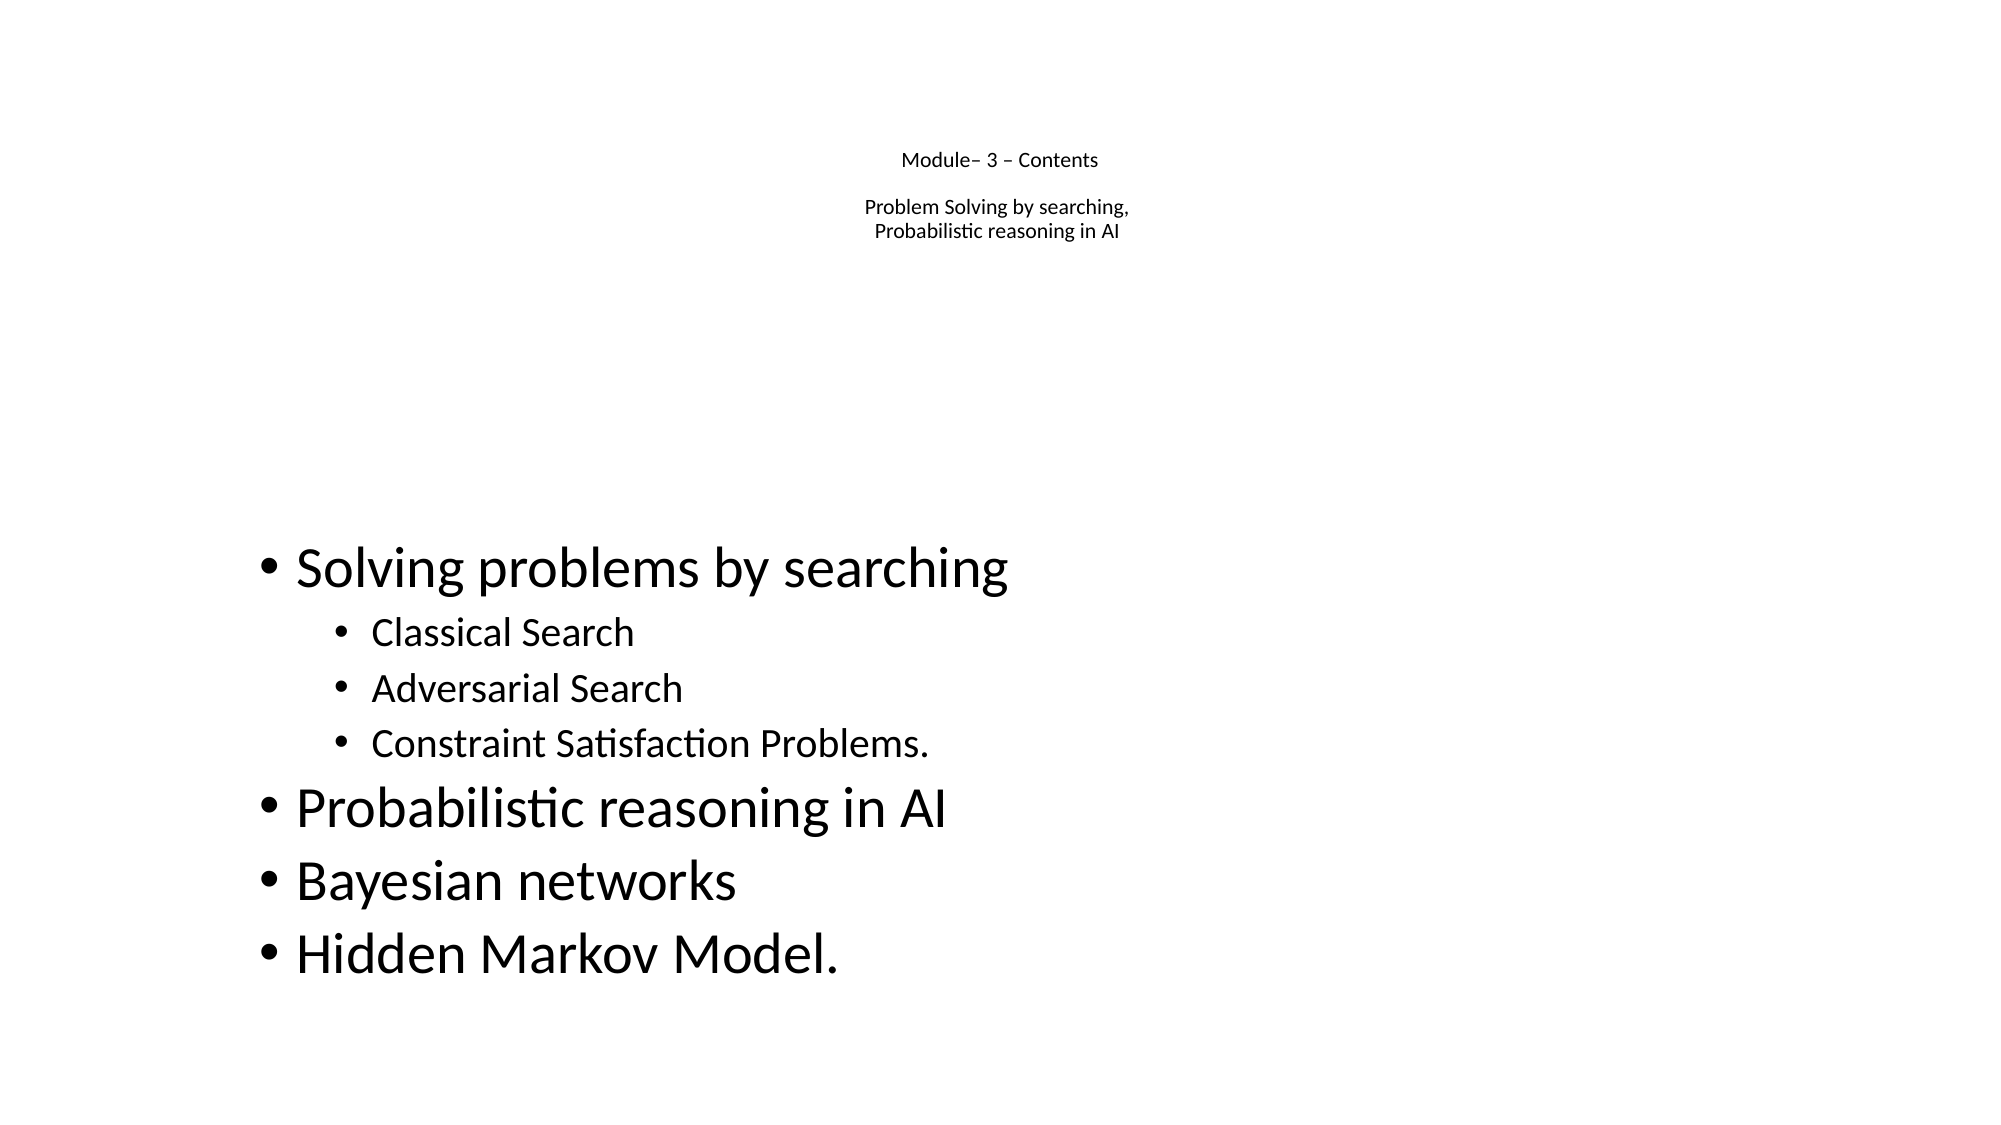

# Module– 3 – Contents Problem Solving by searching, Probabilistic reasoning in AI
Solving problems by searching
Classical Search
Adversarial Search
Constraint Satisfaction Problems.
Probabilistic reasoning in AI
Bayesian networks
Hidden Markov Model.